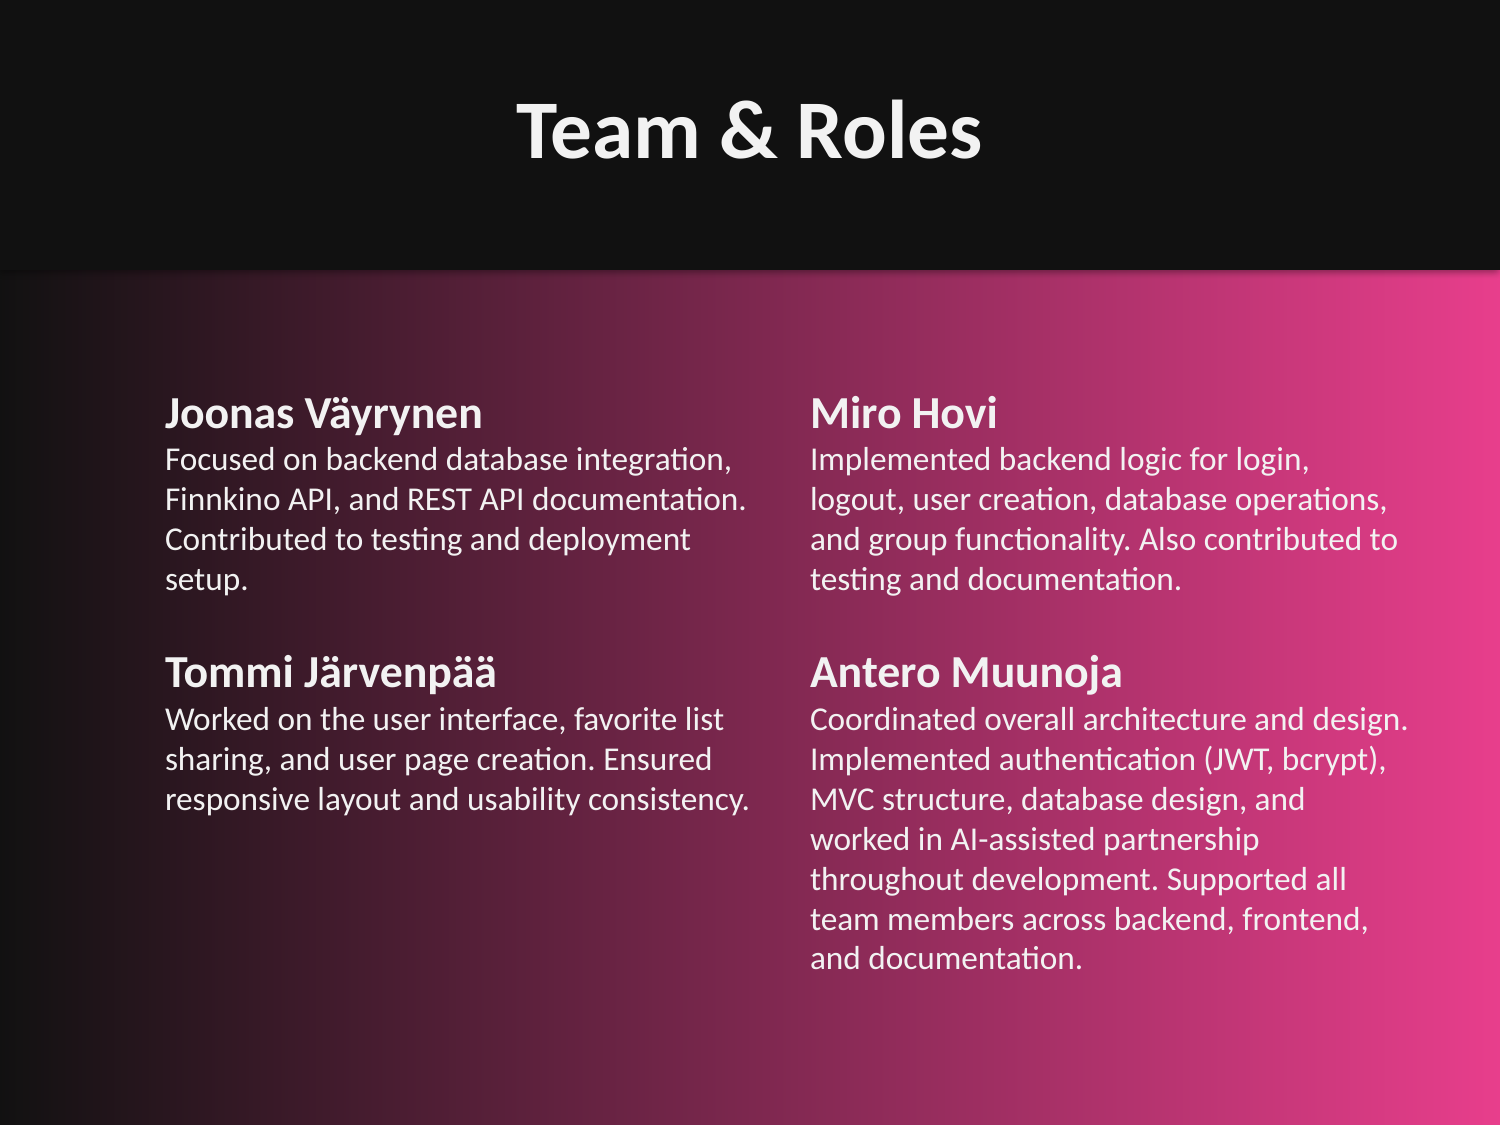

Team & Roles
Joonas Väyrynen
Focused on backend database integration, Finnkino API, and REST API documentation. Contributed to testing and deployment setup.
Tommi Järvenpää
Worked on the user interface, favorite list sharing, and user page creation. Ensured responsive layout and usability consistency.
Miro Hovi
Implemented backend logic for login, logout, user creation, database operations, and group functionality. Also contributed to testing and documentation.

Antero Muunoja
Coordinated overall architecture and design. Implemented authentication (JWT, bcrypt), MVC structure, database design, and worked in AI-assisted partnership throughout development. Supported all team members across backend, frontend, and documentation.